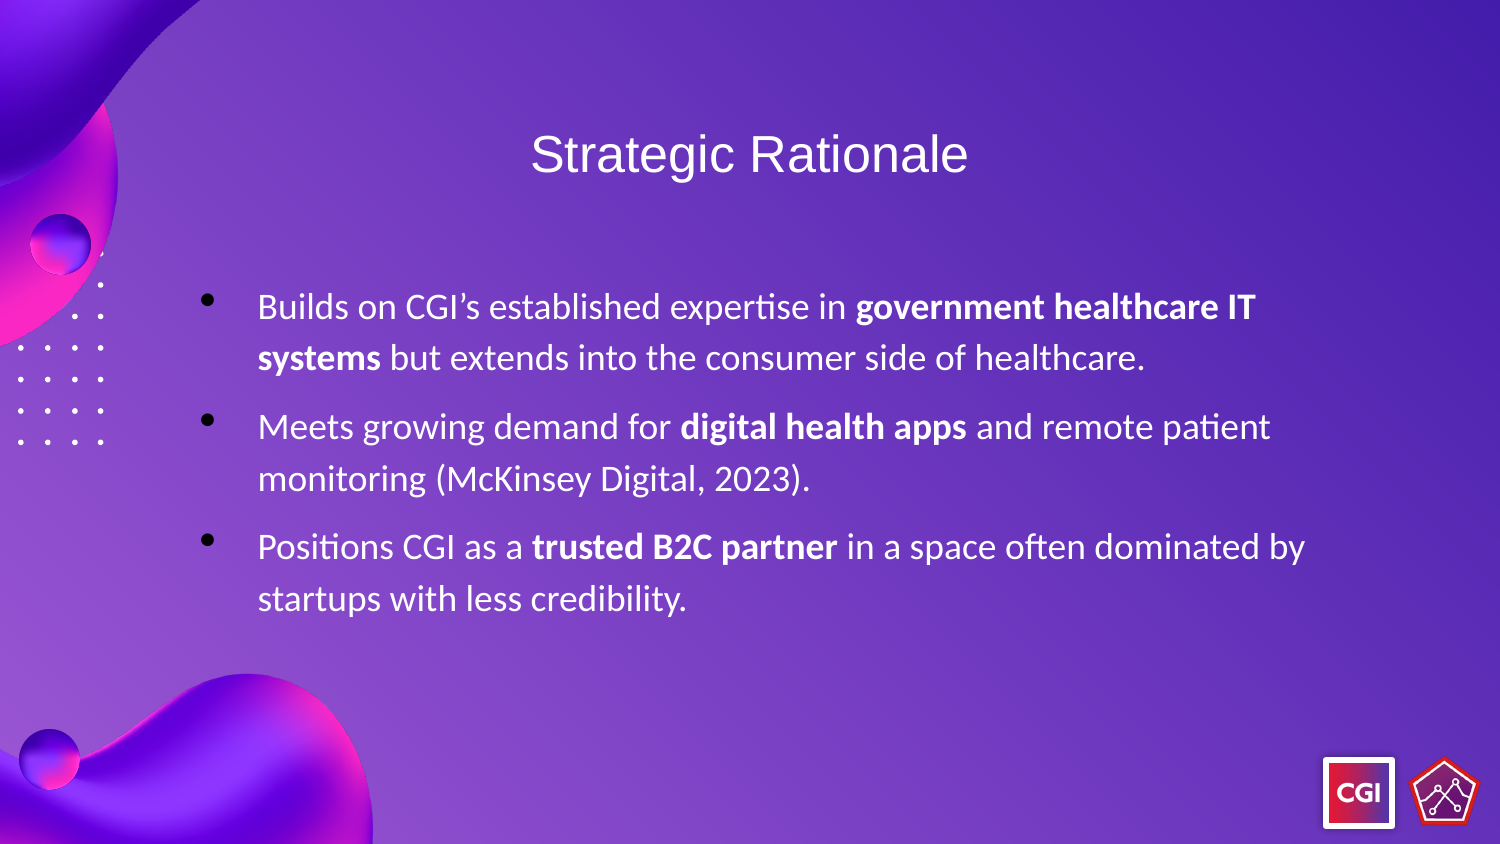

# Strategic Rationale
Builds on CGI’s established expertise in government healthcare IT systems but extends into the consumer side of healthcare.
Meets growing demand for digital health apps and remote patient monitoring (McKinsey Digital, 2023).
Positions CGI as a trusted B2C partner in a space often dominated by startups with less credibility.